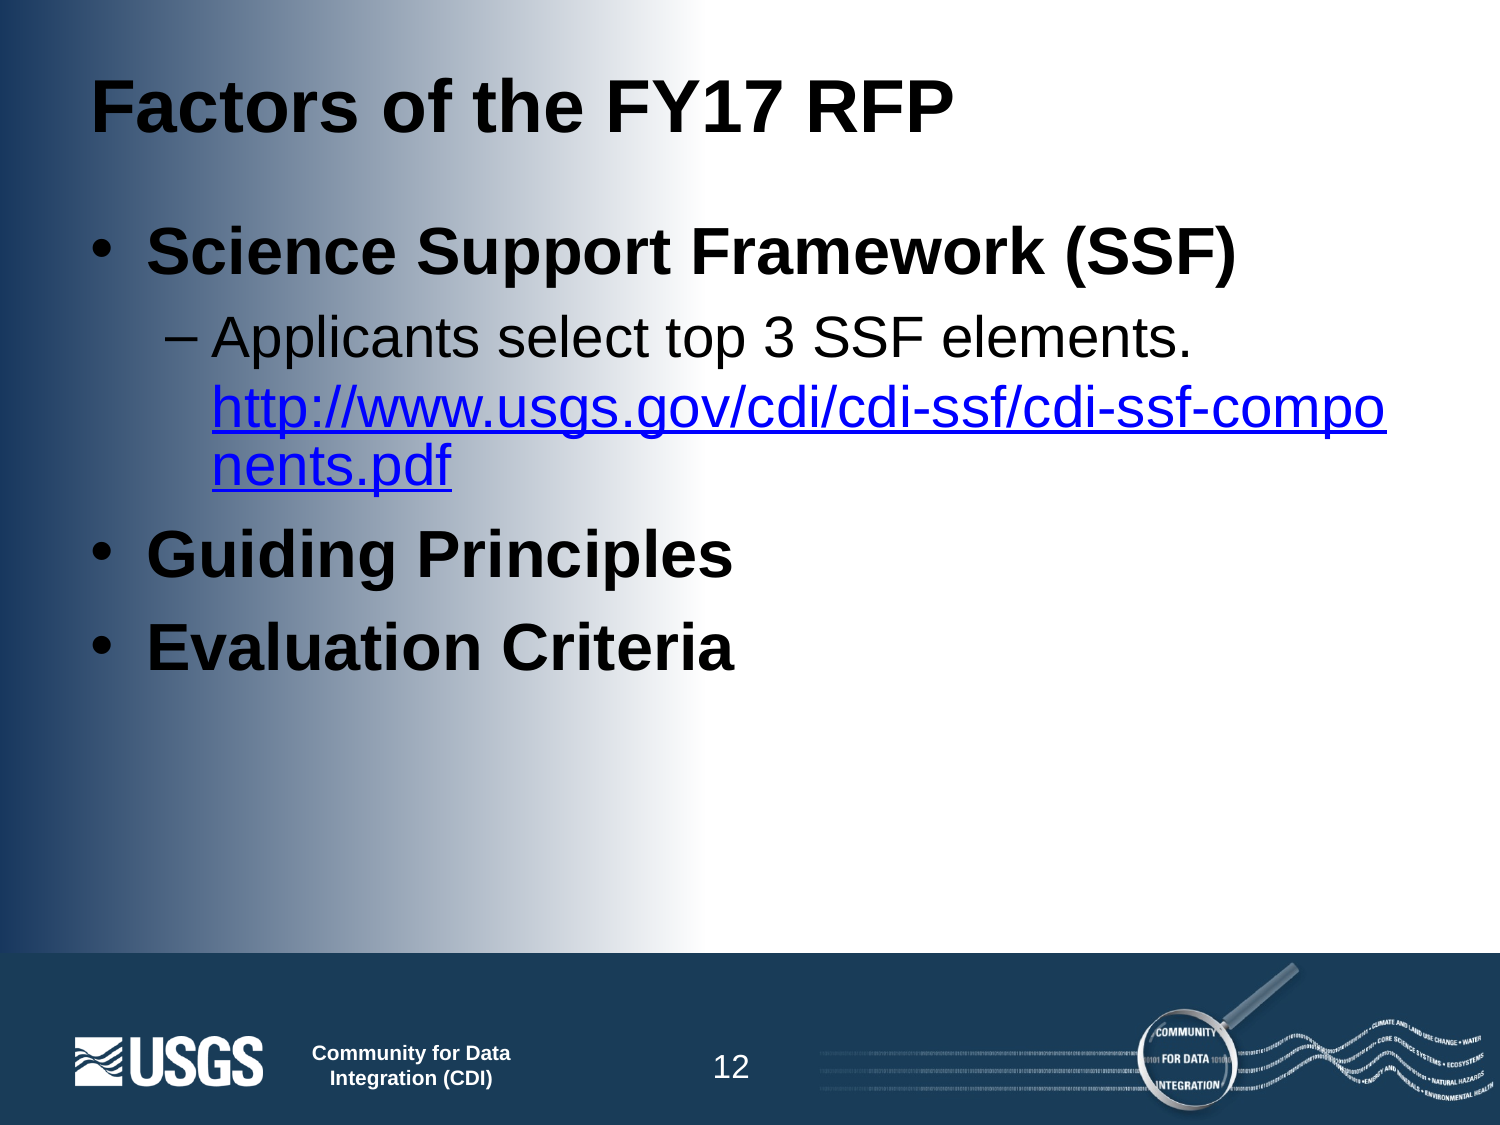

# Factors of the FY17 RFP
Science Support Framework (SSF)
Applicants select top 3 SSF elements. http://www.usgs.gov/cdi/cdi-ssf/cdi-ssf-components.pdf
Guiding Principles
Evaluation Criteria